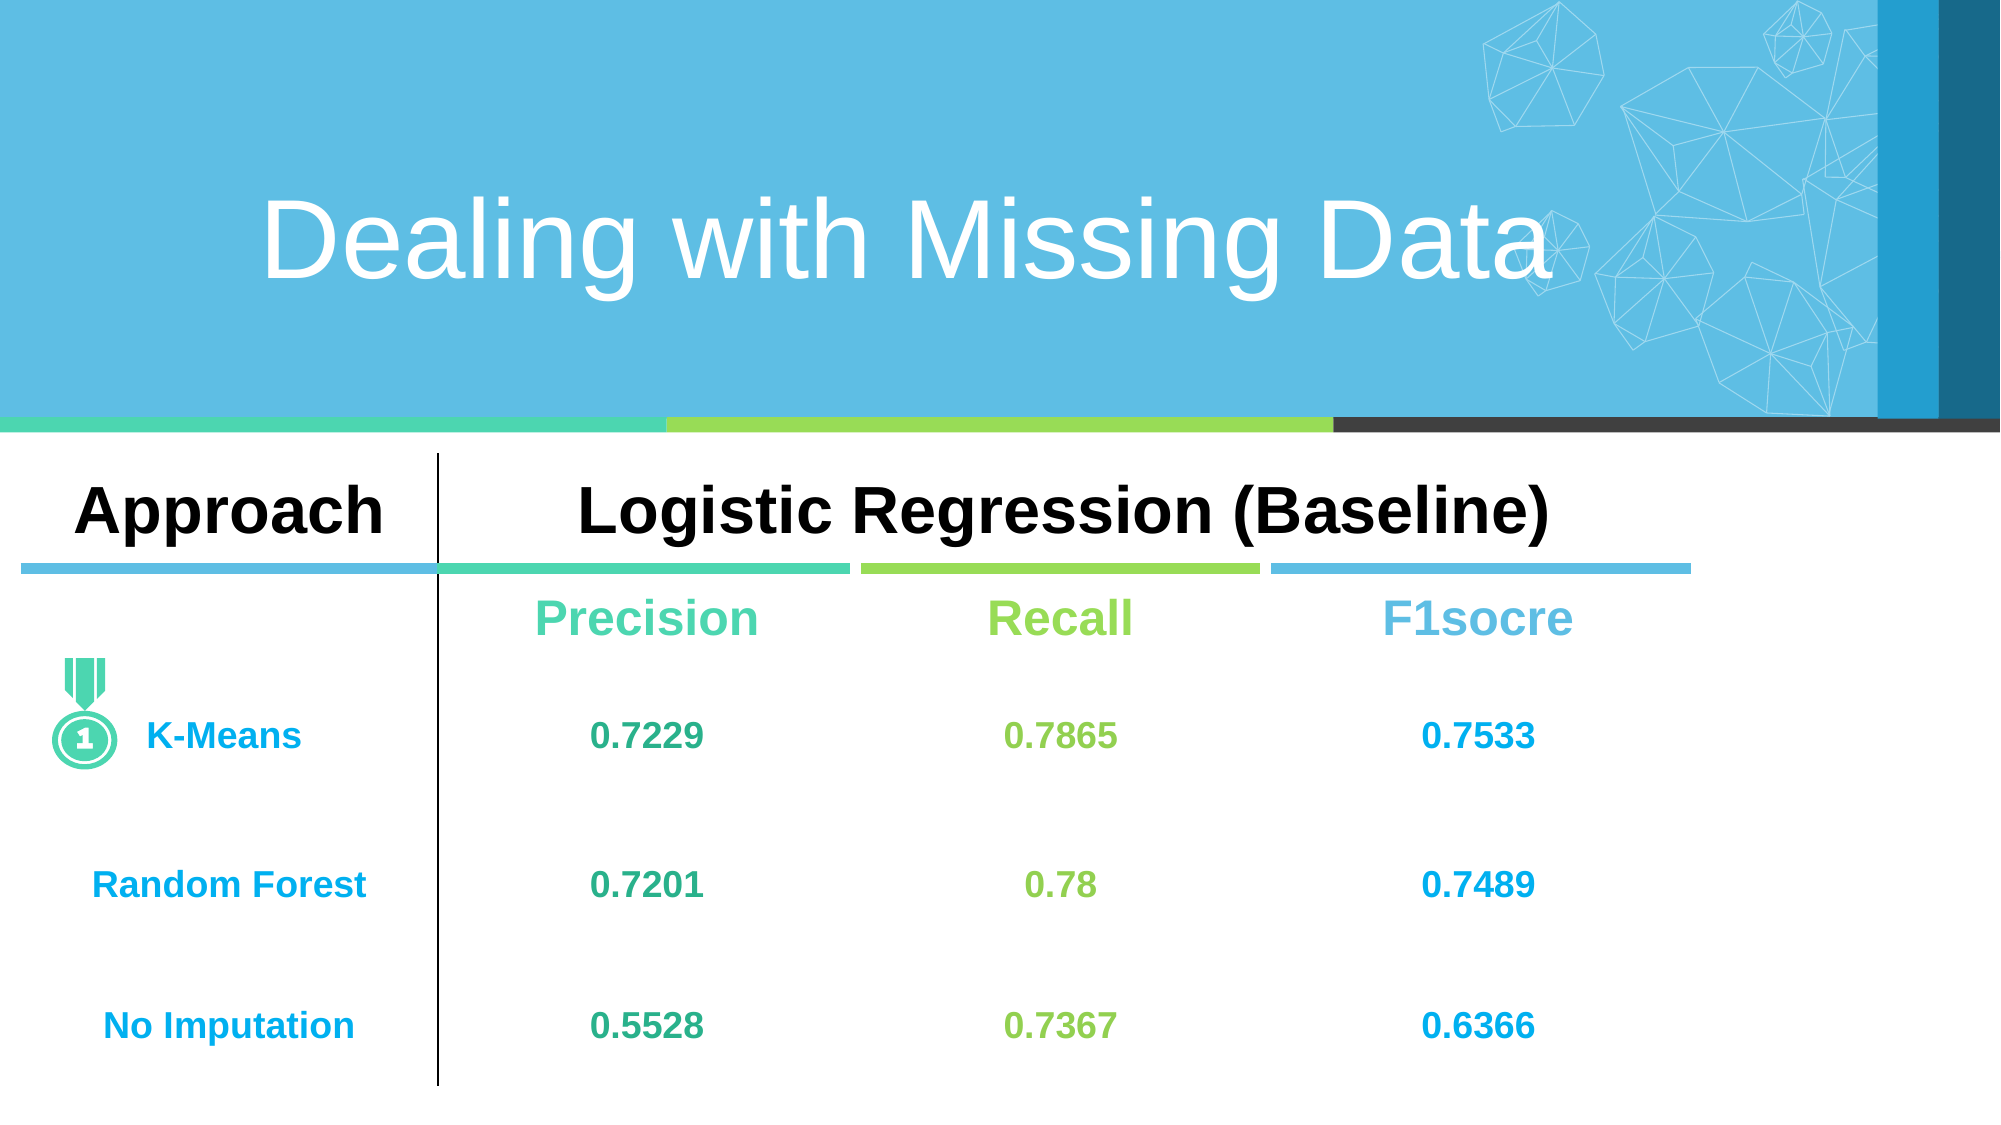

Dealing with Missing Data
| Approach | Logistic Regression (Baseline) |  |  |
| --- | --- | --- | --- |
|  | Precision | Recall | F1socre |
| K-Means | 0.7229 | 0.7865 | 0.7533 |
| Random Forest | 0.7201 | 0.78 | 0.7489 |
| No Imputation | 0.5528 | 0.7367 | 0.6366 |